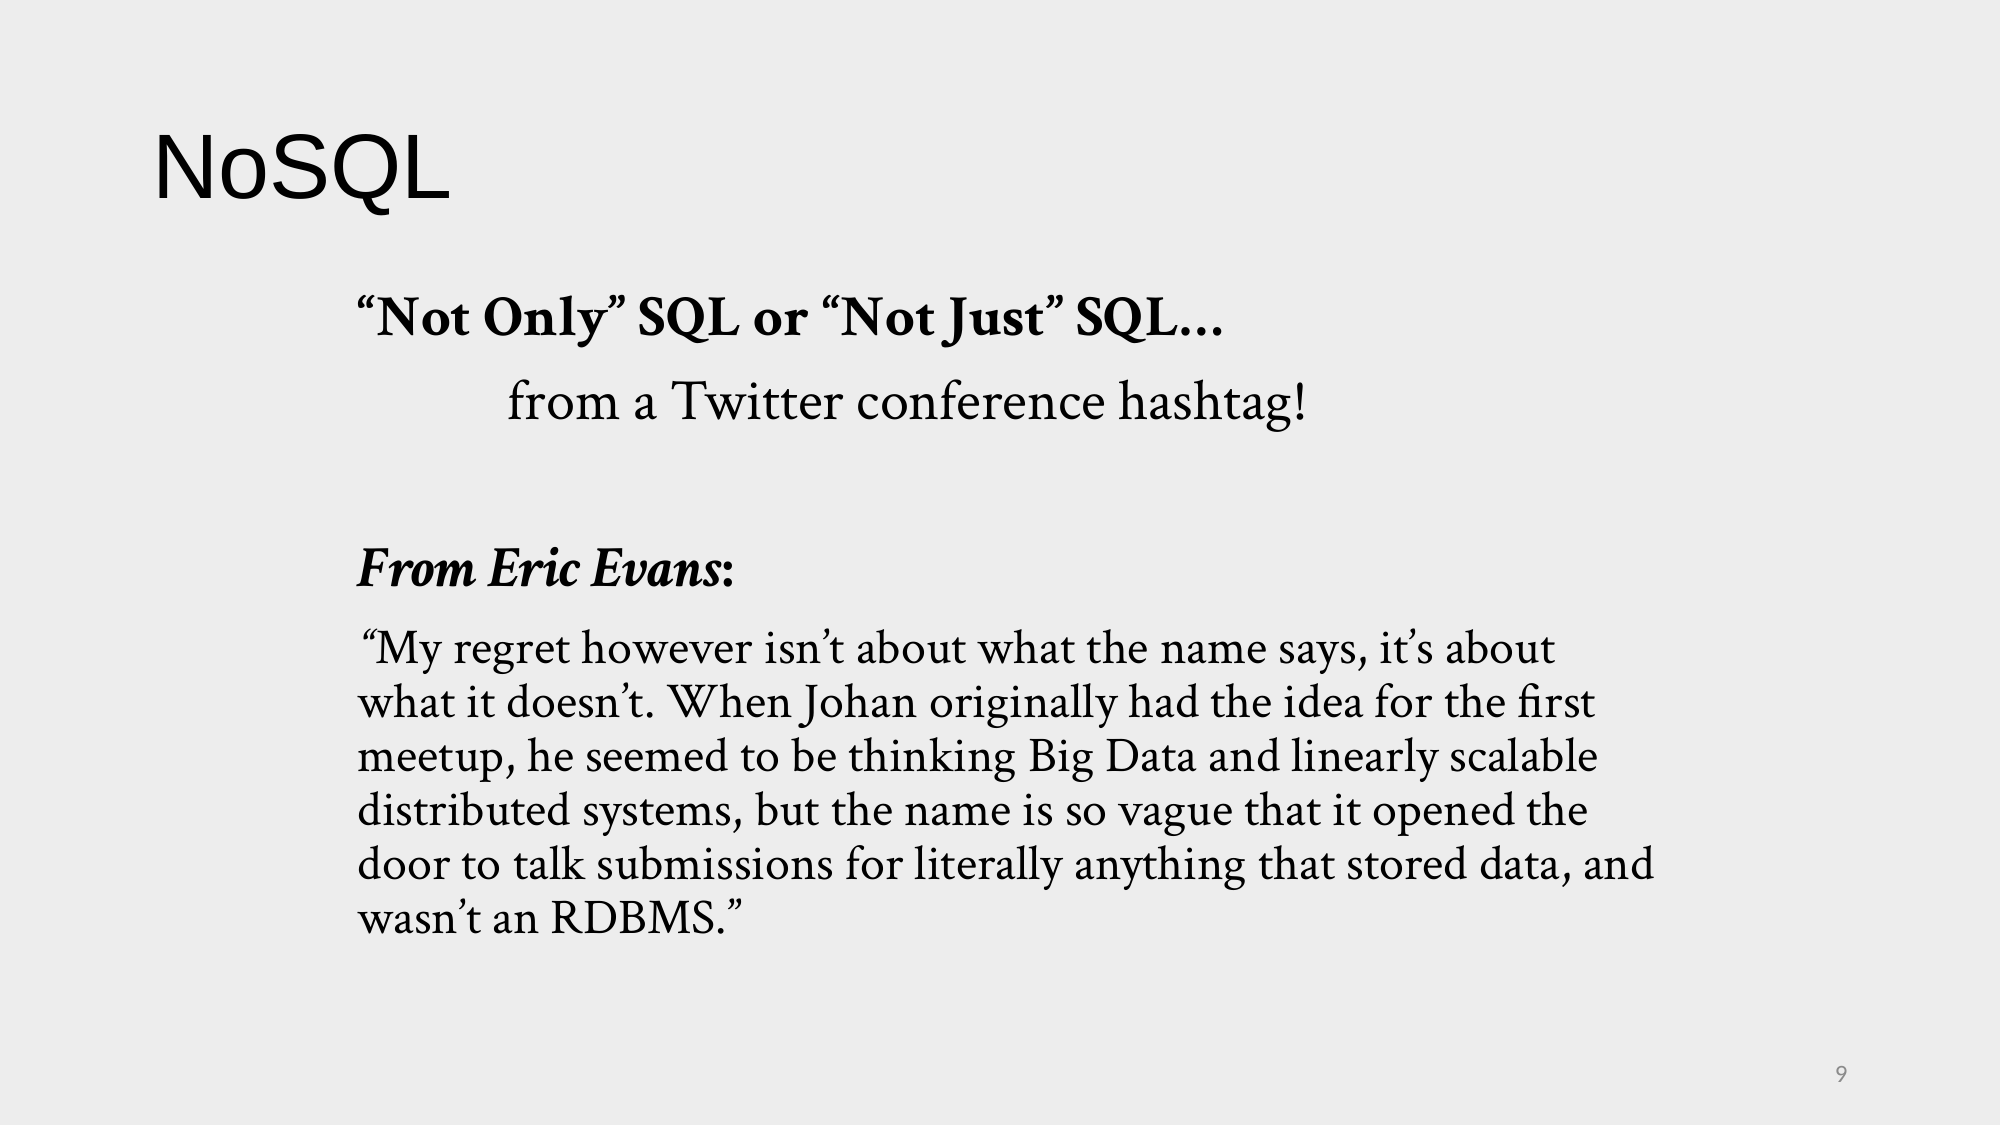

# NoSQL
“Not Only” SQL or “Not Just” SQL…
	from a Twitter conference hashtag!

From Eric Evans:
“My regret however isn’t about what the name says, it’s about what it doesn’t. When Johan originally had the idea for the first meetup, he seemed to be thinking Big Data and linearly scalable distributed systems, but the name is so vague that it opened the door to talk submissions for literally anything that stored data, and wasn’t an RDBMS.”
9